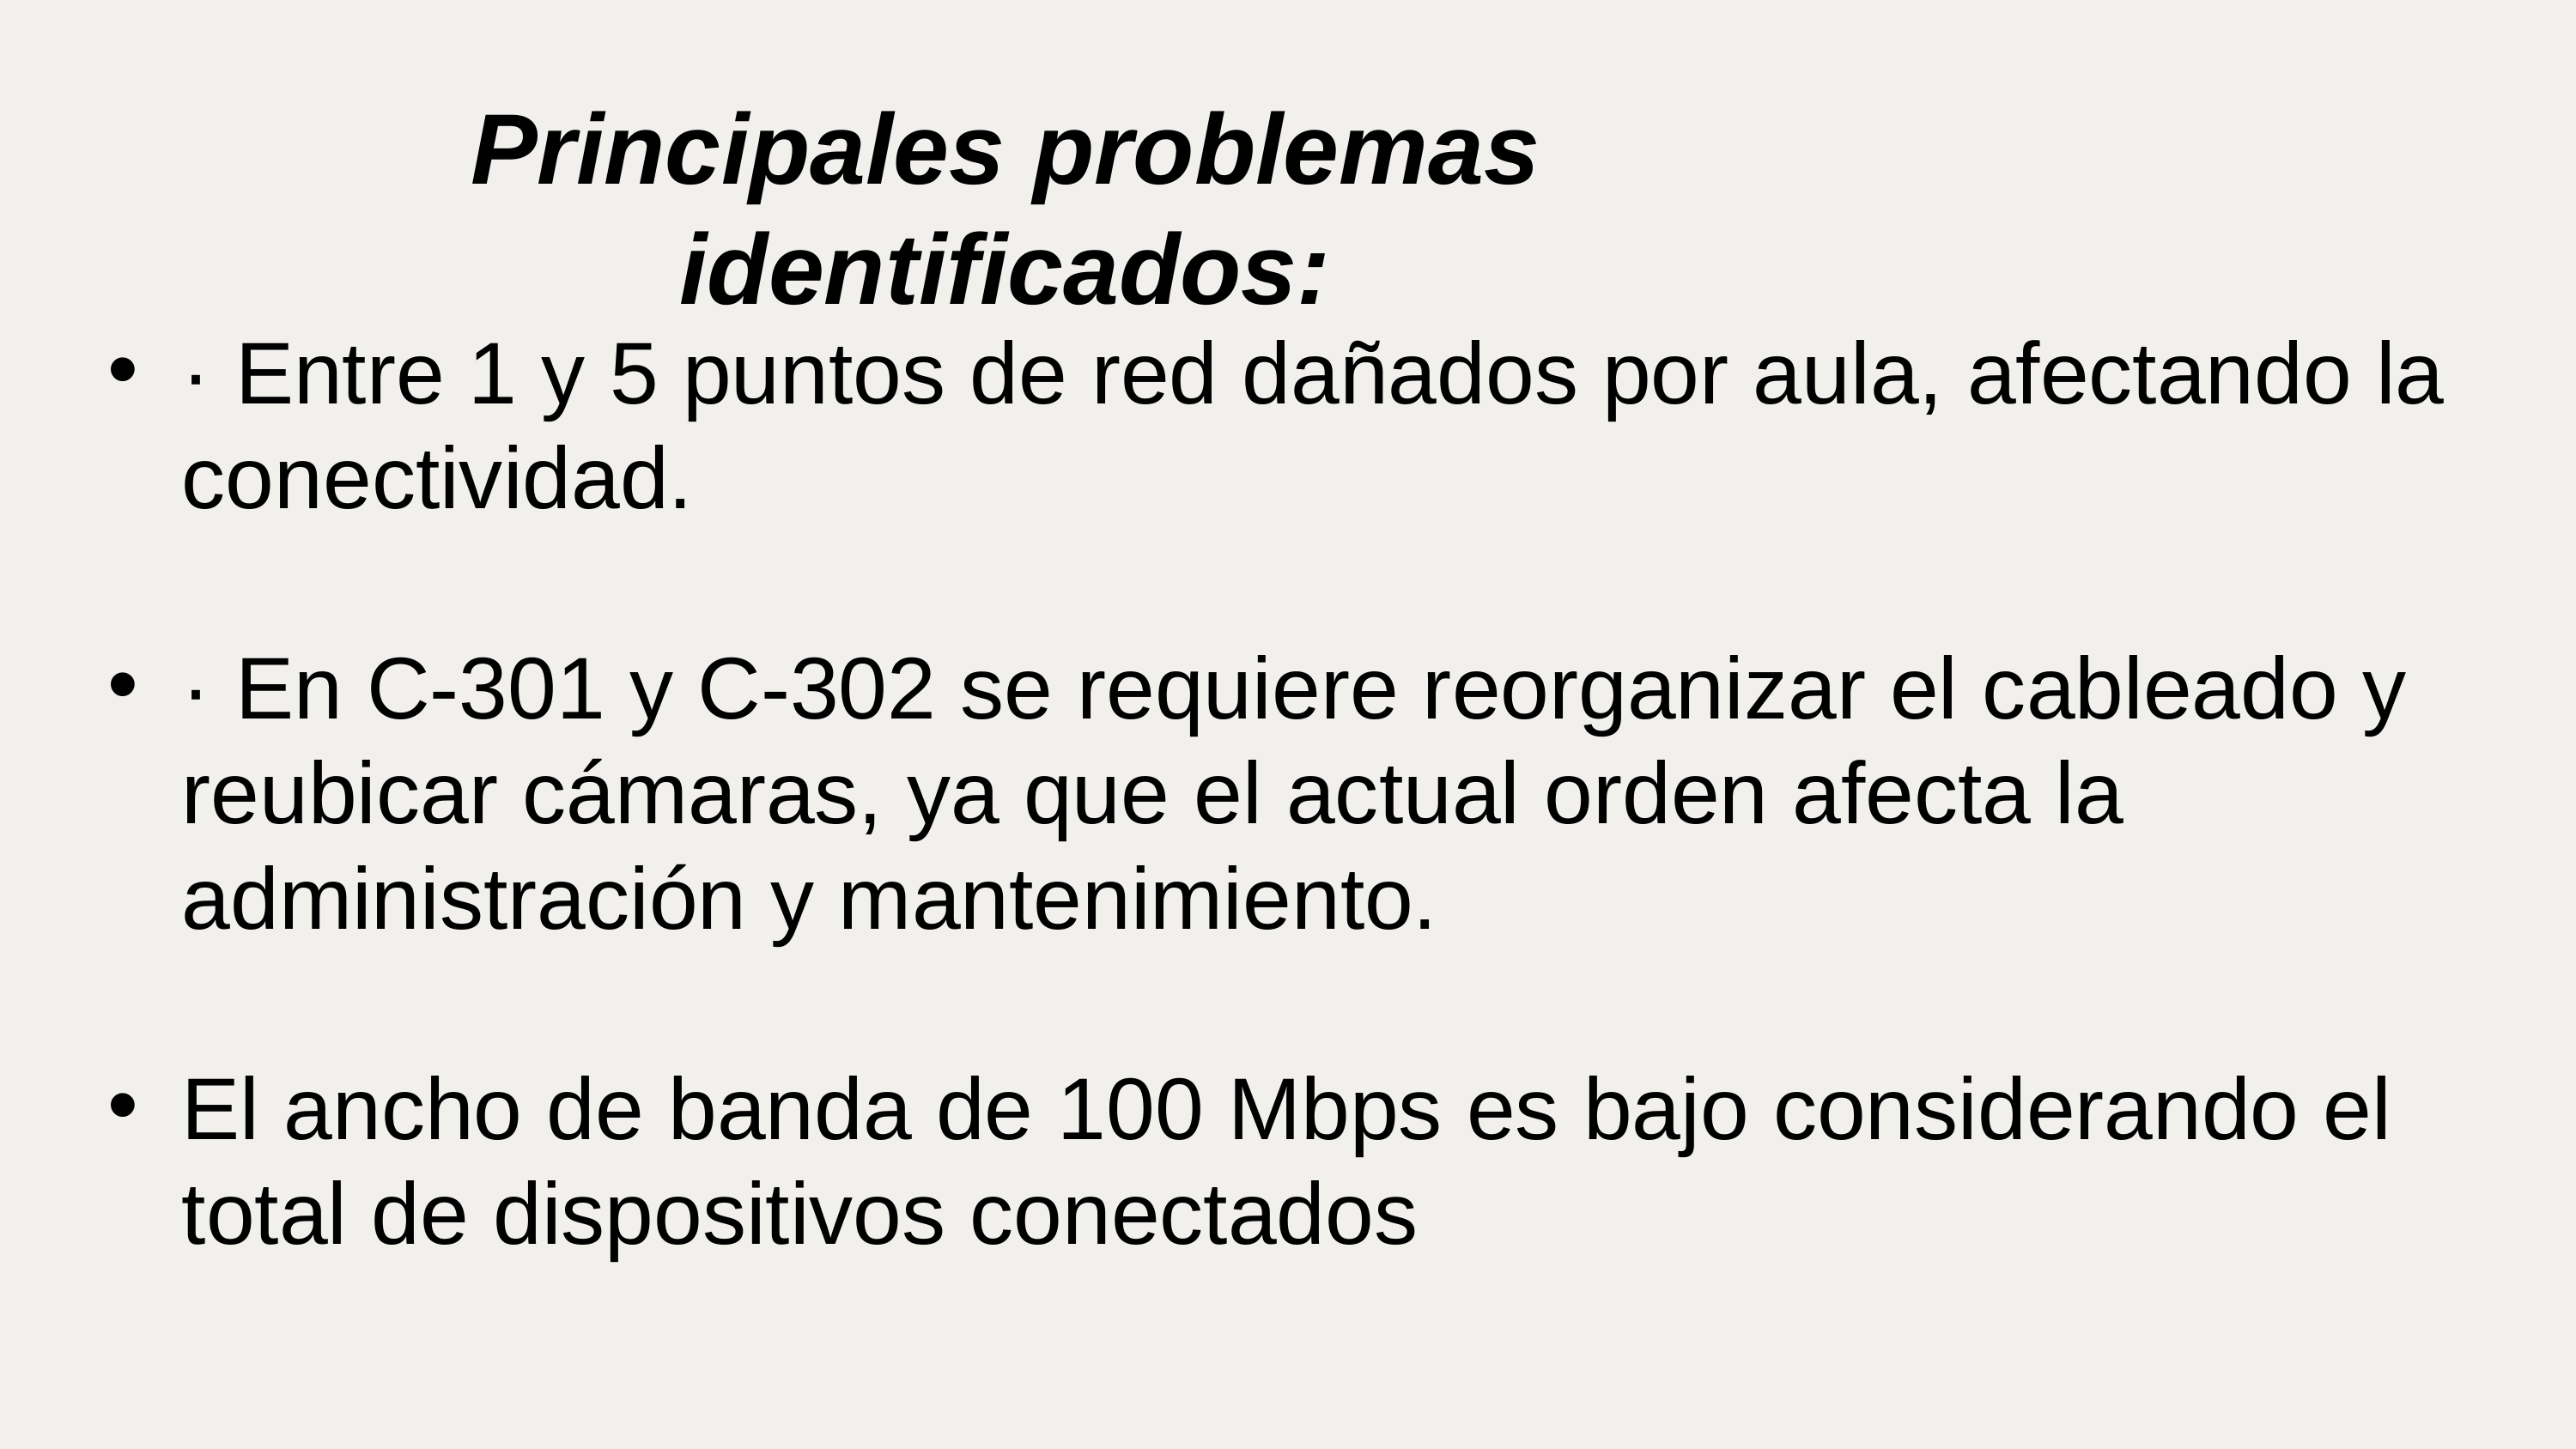

Principales problemas identificados:
· Entre 1 y 5 puntos de red dañados por aula, afectando la conectividad.

· En C-301 y C-302 se requiere reorganizar el cableado y reubicar cámaras, ya que el actual orden afecta la administración y mantenimiento.

El ancho de banda de 100 Mbps es bajo considerando el total de dispositivos conectados